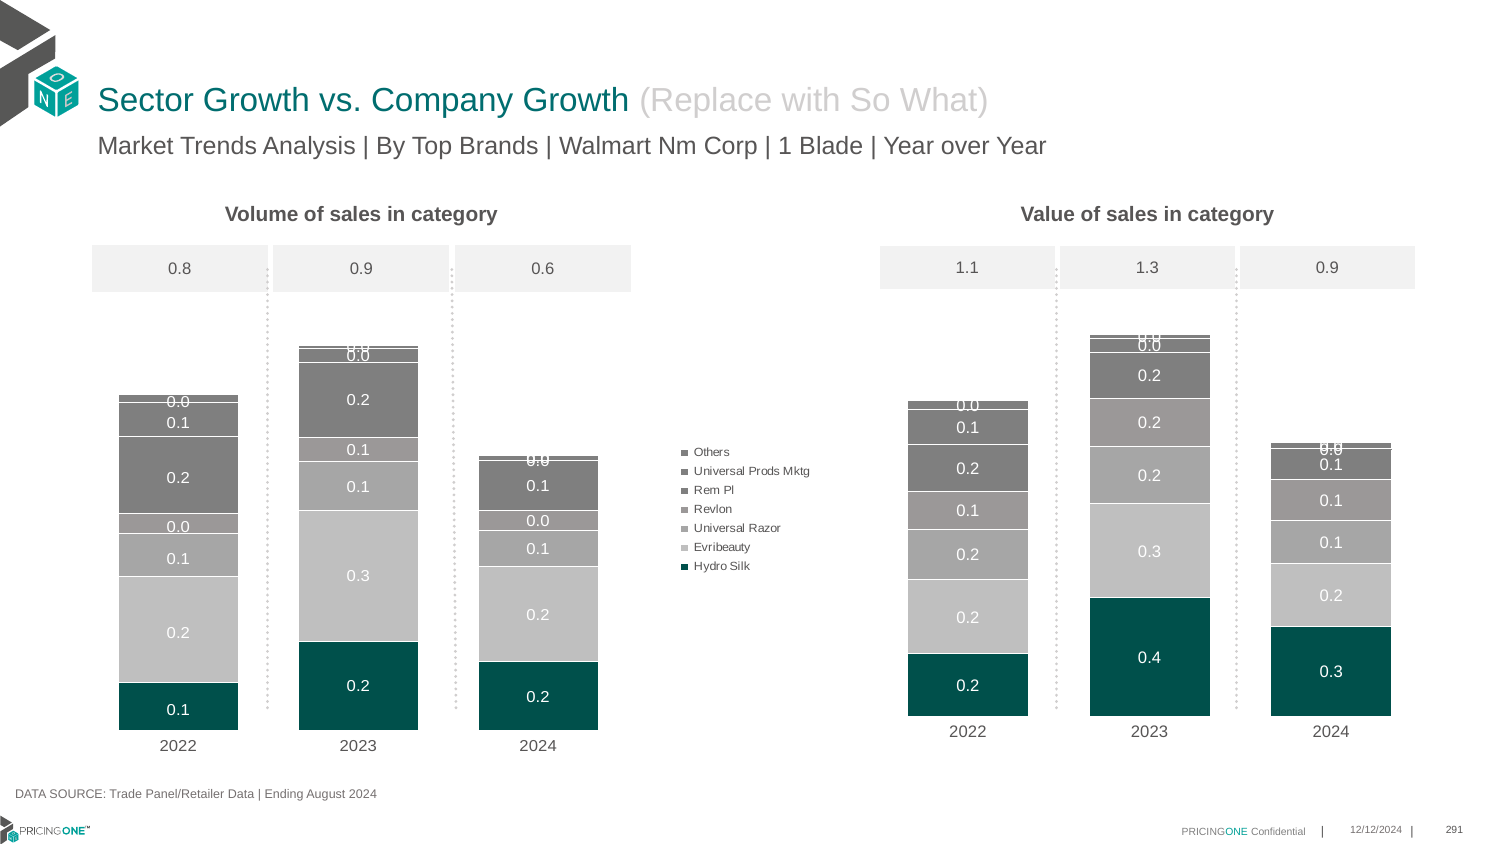

# Sector Growth vs. Company Growth (Replace with So What)
Market Trends Analysis | By Top Brands | Walmart Nm Corp | 1 Blade | Year over Year
| Value of sales in category |  |  |
| --- | --- | --- |
| 1.1 | 1.3 | 0.9 |
| Volume of sales in category |  |  |
| --- | --- | --- |
| 0.8 | 0.9 | 0.6 |

### Chart

| Category | Hydro Silk | Evribeauty | Universal Razor | Revlon | Rem Pl | Universal Prods Mktg | Others |
|---|---|---|---|---|---|---|---|
| 2022 | 0.208002 | 0.247528 | 0.168585 | 0.125378 | 0.157559 | 0.116843 | 0.029817 |
| 2023 | 0.395654 | 0.313985 | 0.1918 | 0.162015 | 0.153881 | 0.046488 | 0.011864 |
| 2024 | 0.298531 | 0.212688 | 0.142412 | 0.137006 | 0.102881 | 0.001165 | 0.019508 |

### Chart

| Category | Hydro Silk | Evribeauty | Universal Razor | Revlon | Rem Pl | Universal Prods Mktg | Others |
|---|---|---|---|---|---|---|---|
| 2022 | 0.111094 | 0.243615 | 0.099312 | 0.047452 | 0.177199 | 0.078535 | 0.017785 |
| 2023 | 0.20676 | 0.300481 | 0.112459 | 0.057086 | 0.172684 | 0.032213 | 0.007096 |
| 2024 | 0.158867 | 0.22025 | 0.082716 | 0.045845 | 0.11536 | 0.000859 | 0.011175 |
DATA SOURCE: Trade Panel/Retailer Data | Ending August 2024

12/12/2024
291